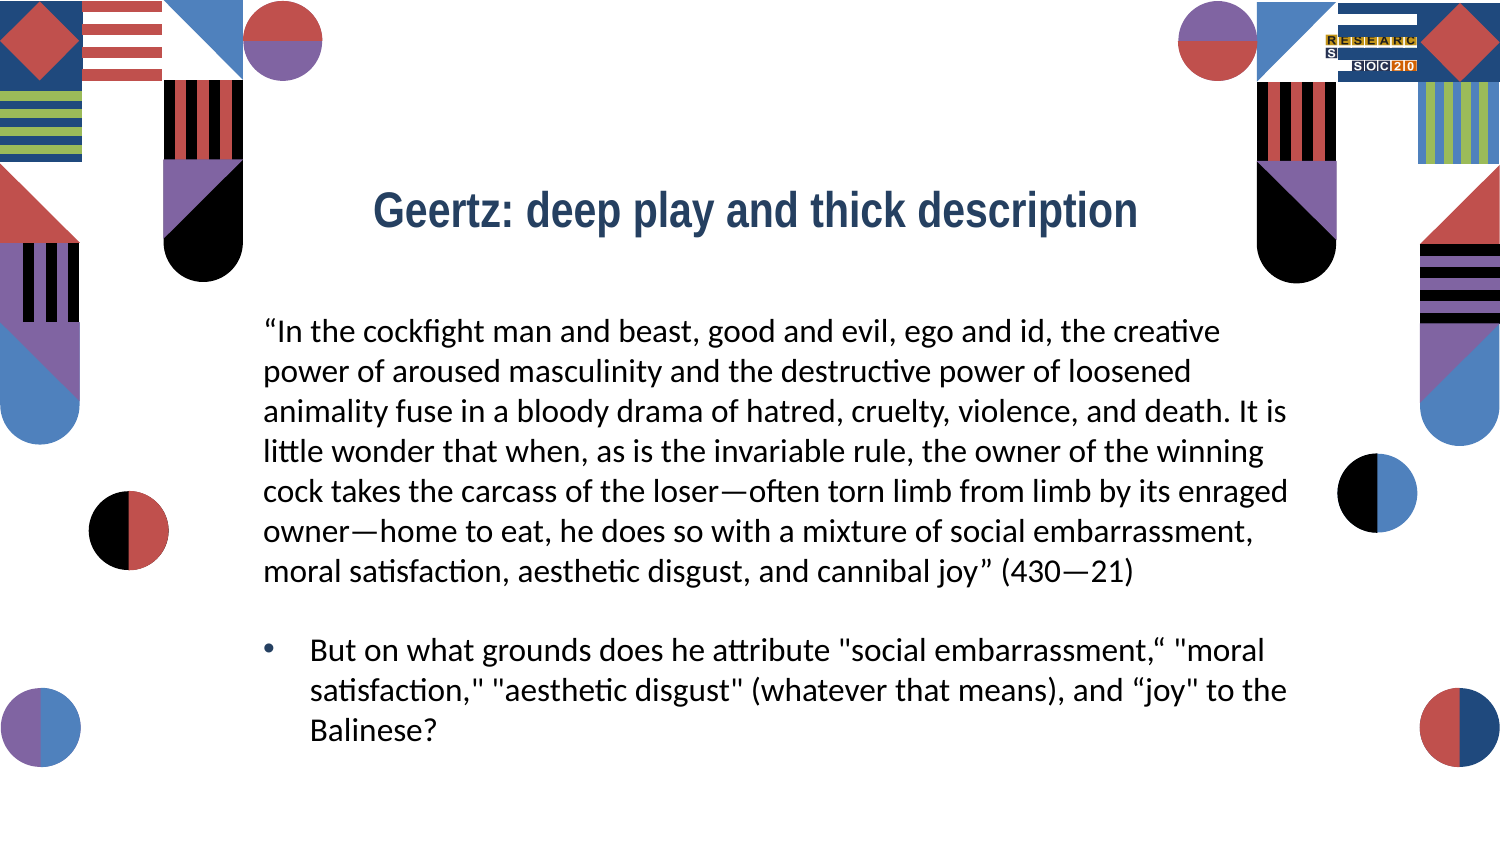

Geertz: deep play and thick description
“In the cockfight man and beast, good and evil, ego and id, the creative power of aroused masculinity and the destructive power of loosened animality fuse in a bloody drama of hatred, cruelty, violence, and death. It is little wonder that when, as is the invariable rule, the owner of the winning cock takes the carcass of the loser—often torn limb from limb by its enraged owner—home to eat, he does so with a mixture of social embarrassment, moral satisfaction, aesthetic disgust, and cannibal joy” (430—21)

But on what grounds does he attribute "social embarrassment,“ "moral satisfaction," "aesthetic disgust" (whatever that means), and “joy" to the Balinese?